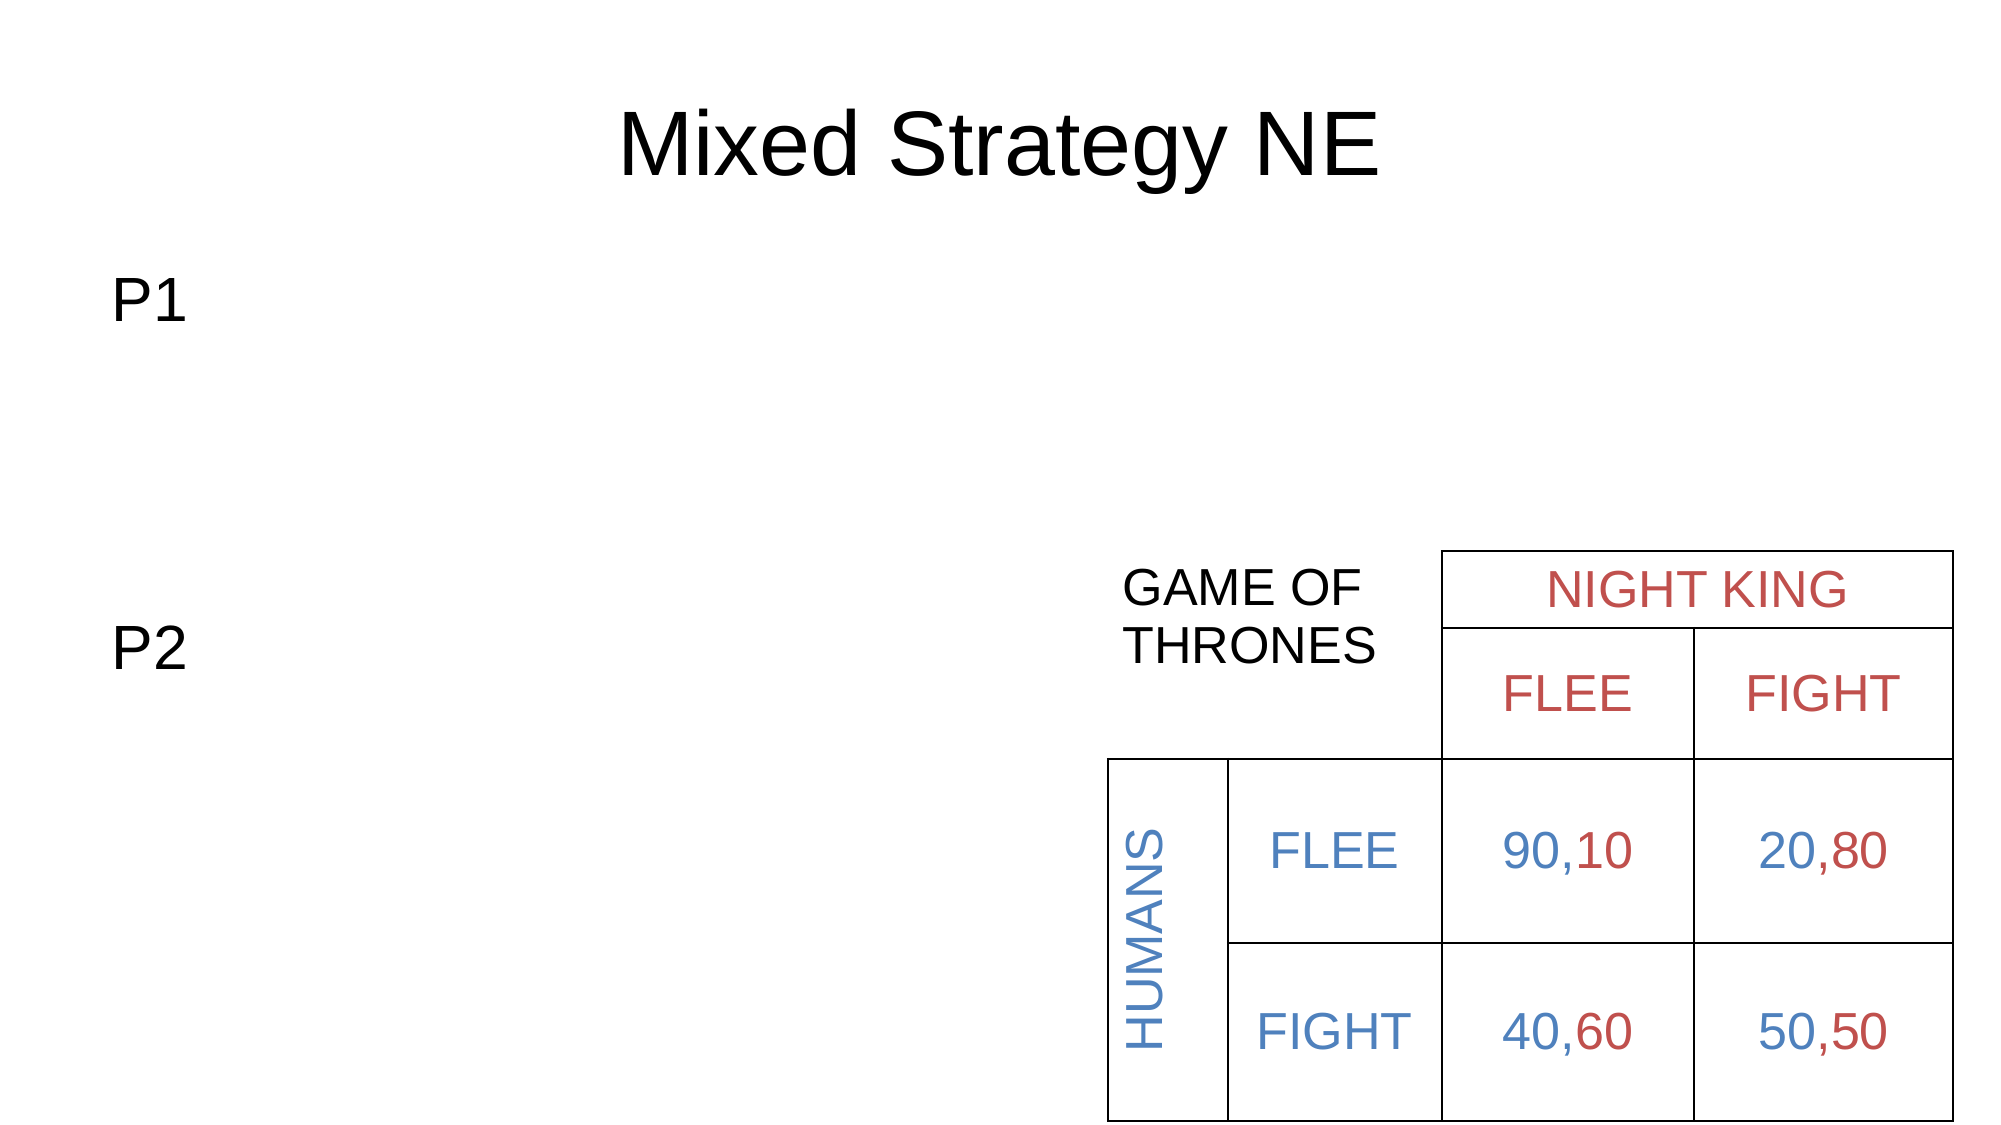

# Mixed Strategy NE
P1
| GAME OF THRONES |  | NIGHT KING |  |
| --- | --- | --- | --- |
|  |  | FLEE | FIGHT |
| HUMANS | FLEE | 90,10 | 20,80 |
|  | FIGHT | 40,60 | 50,50 |
P2